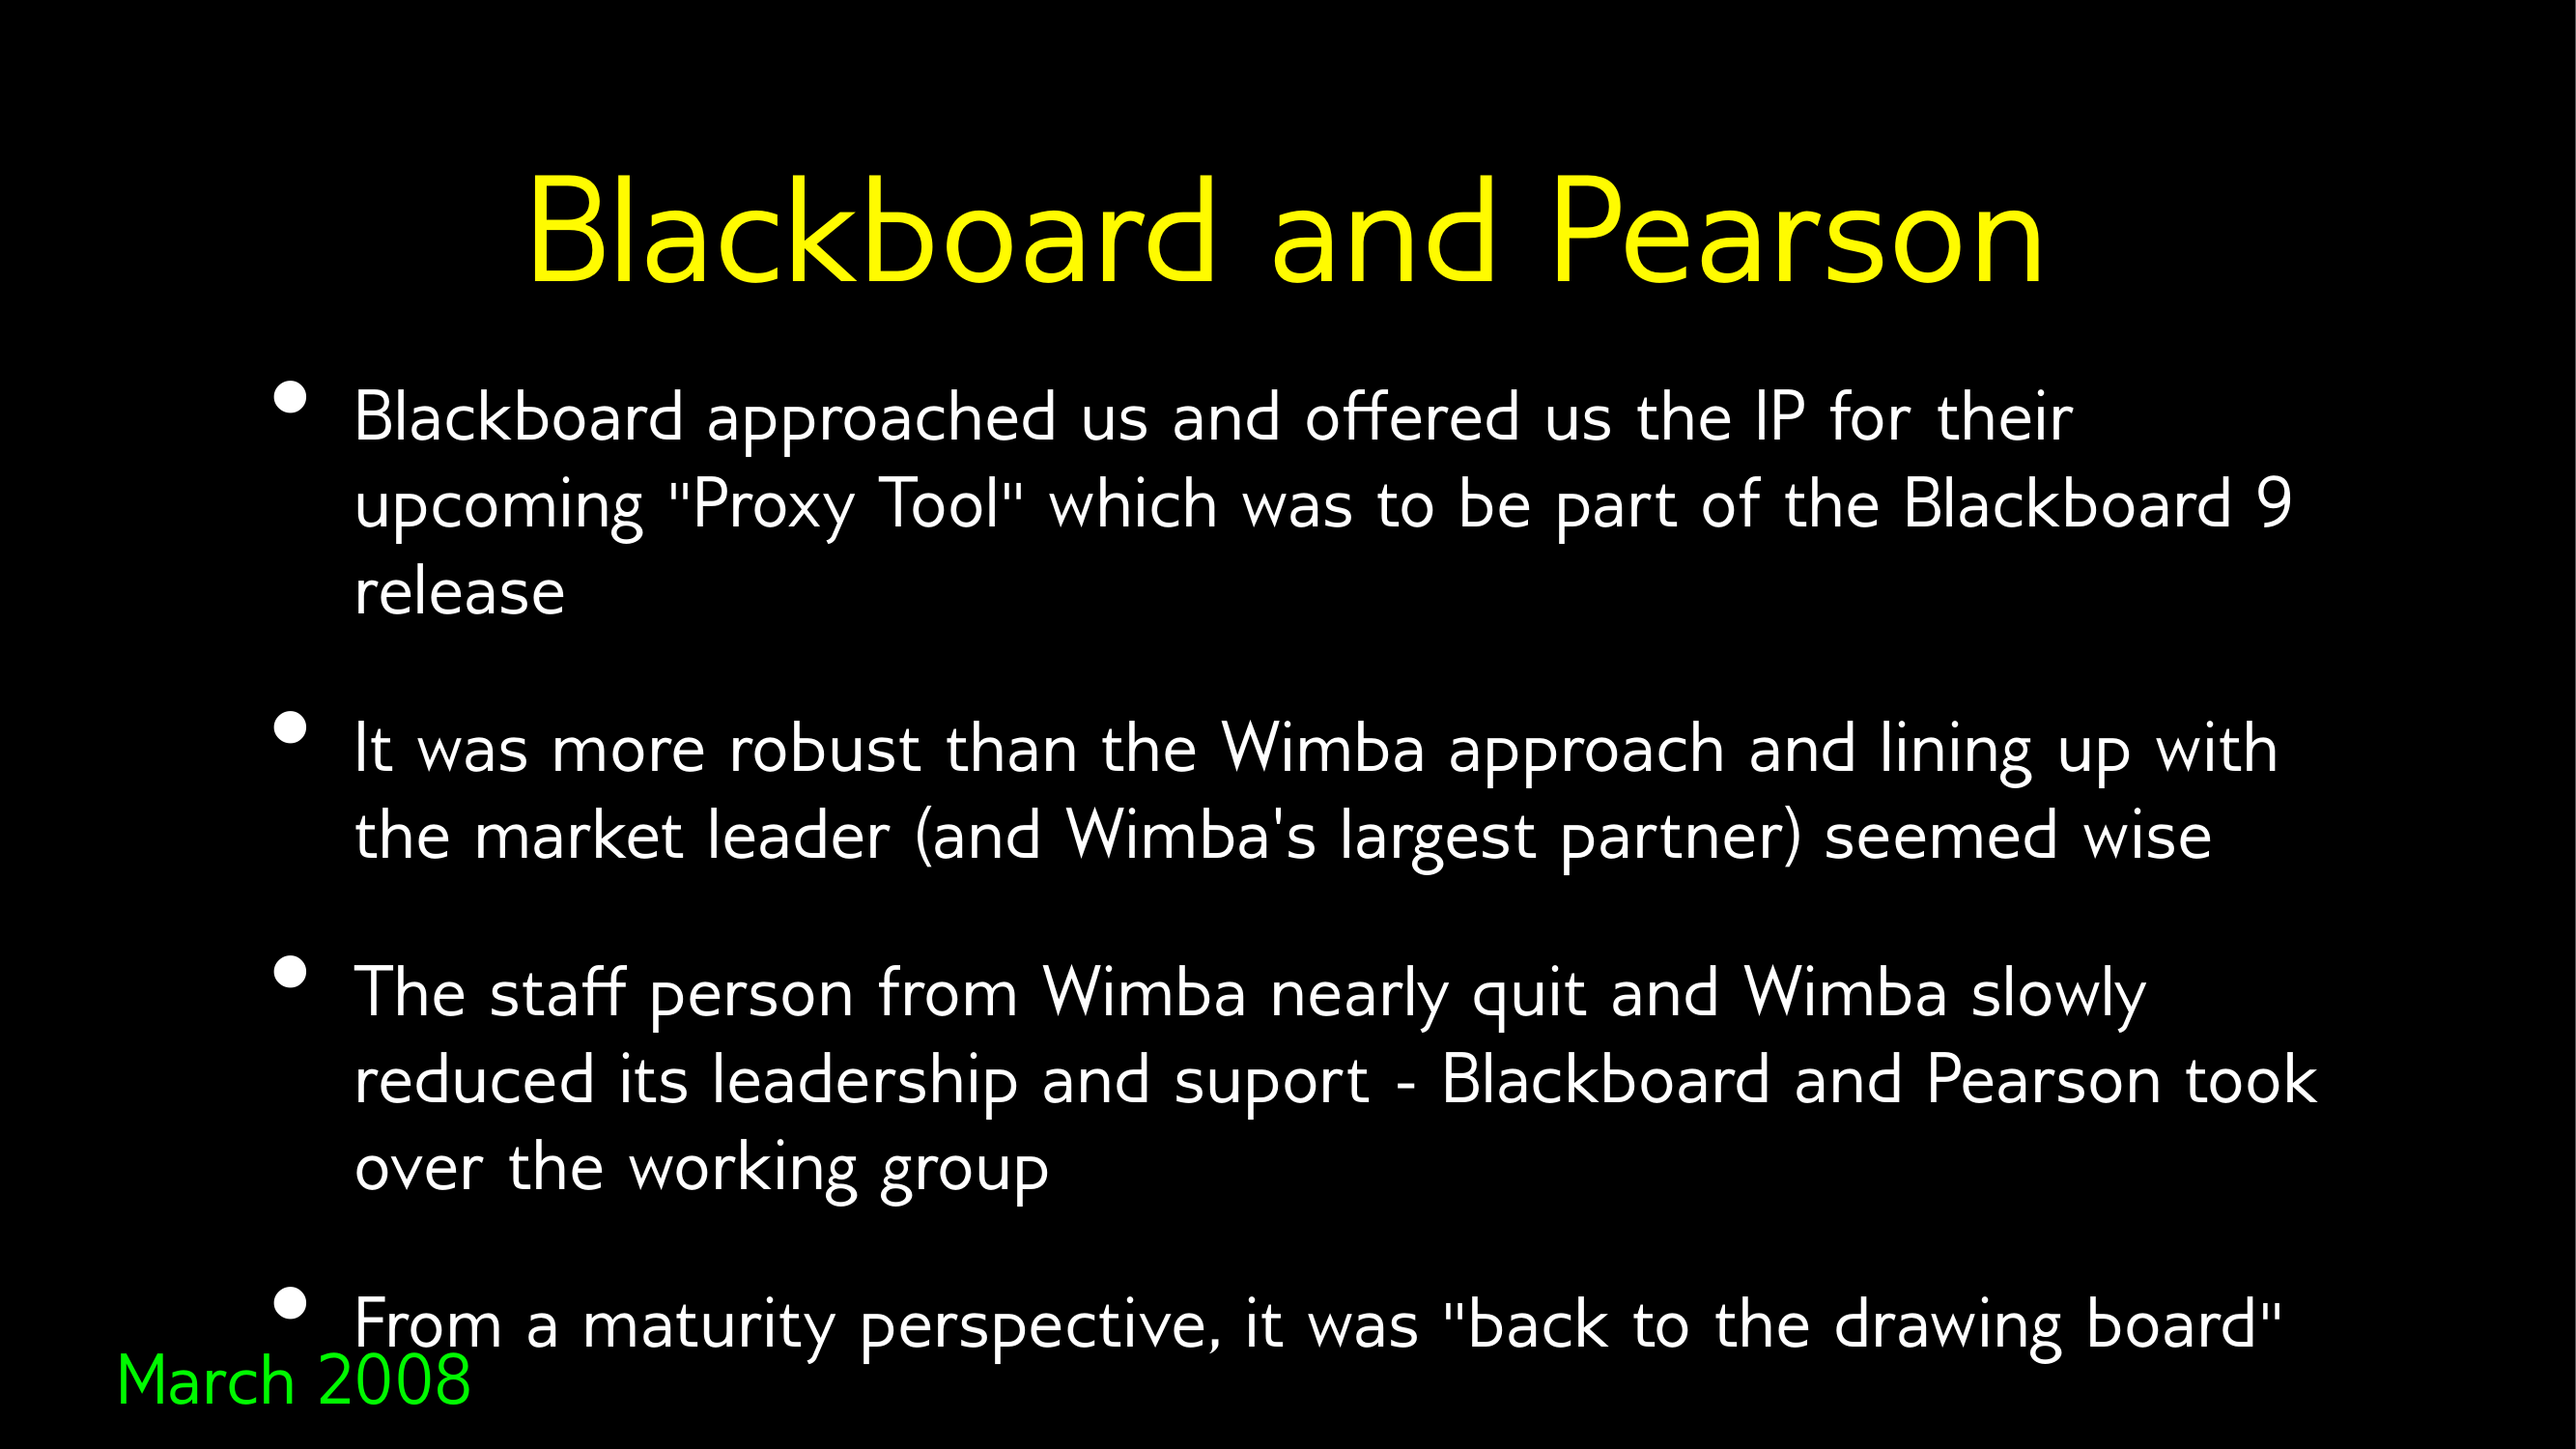

# Blackboard and Pearson
Blackboard approached us and offered us the IP for their upcoming "Proxy Tool" which was to be part of the Blackboard 9 release
It was more robust than the Wimba approach and lining up with the market leader (and Wimba's largest partner) seemed wise
The staff person from Wimba nearly quit and Wimba slowly reduced its leadership and suport - Blackboard and Pearson took over the working group
From a maturity perspective, it was "back to the drawing board"
March 2008